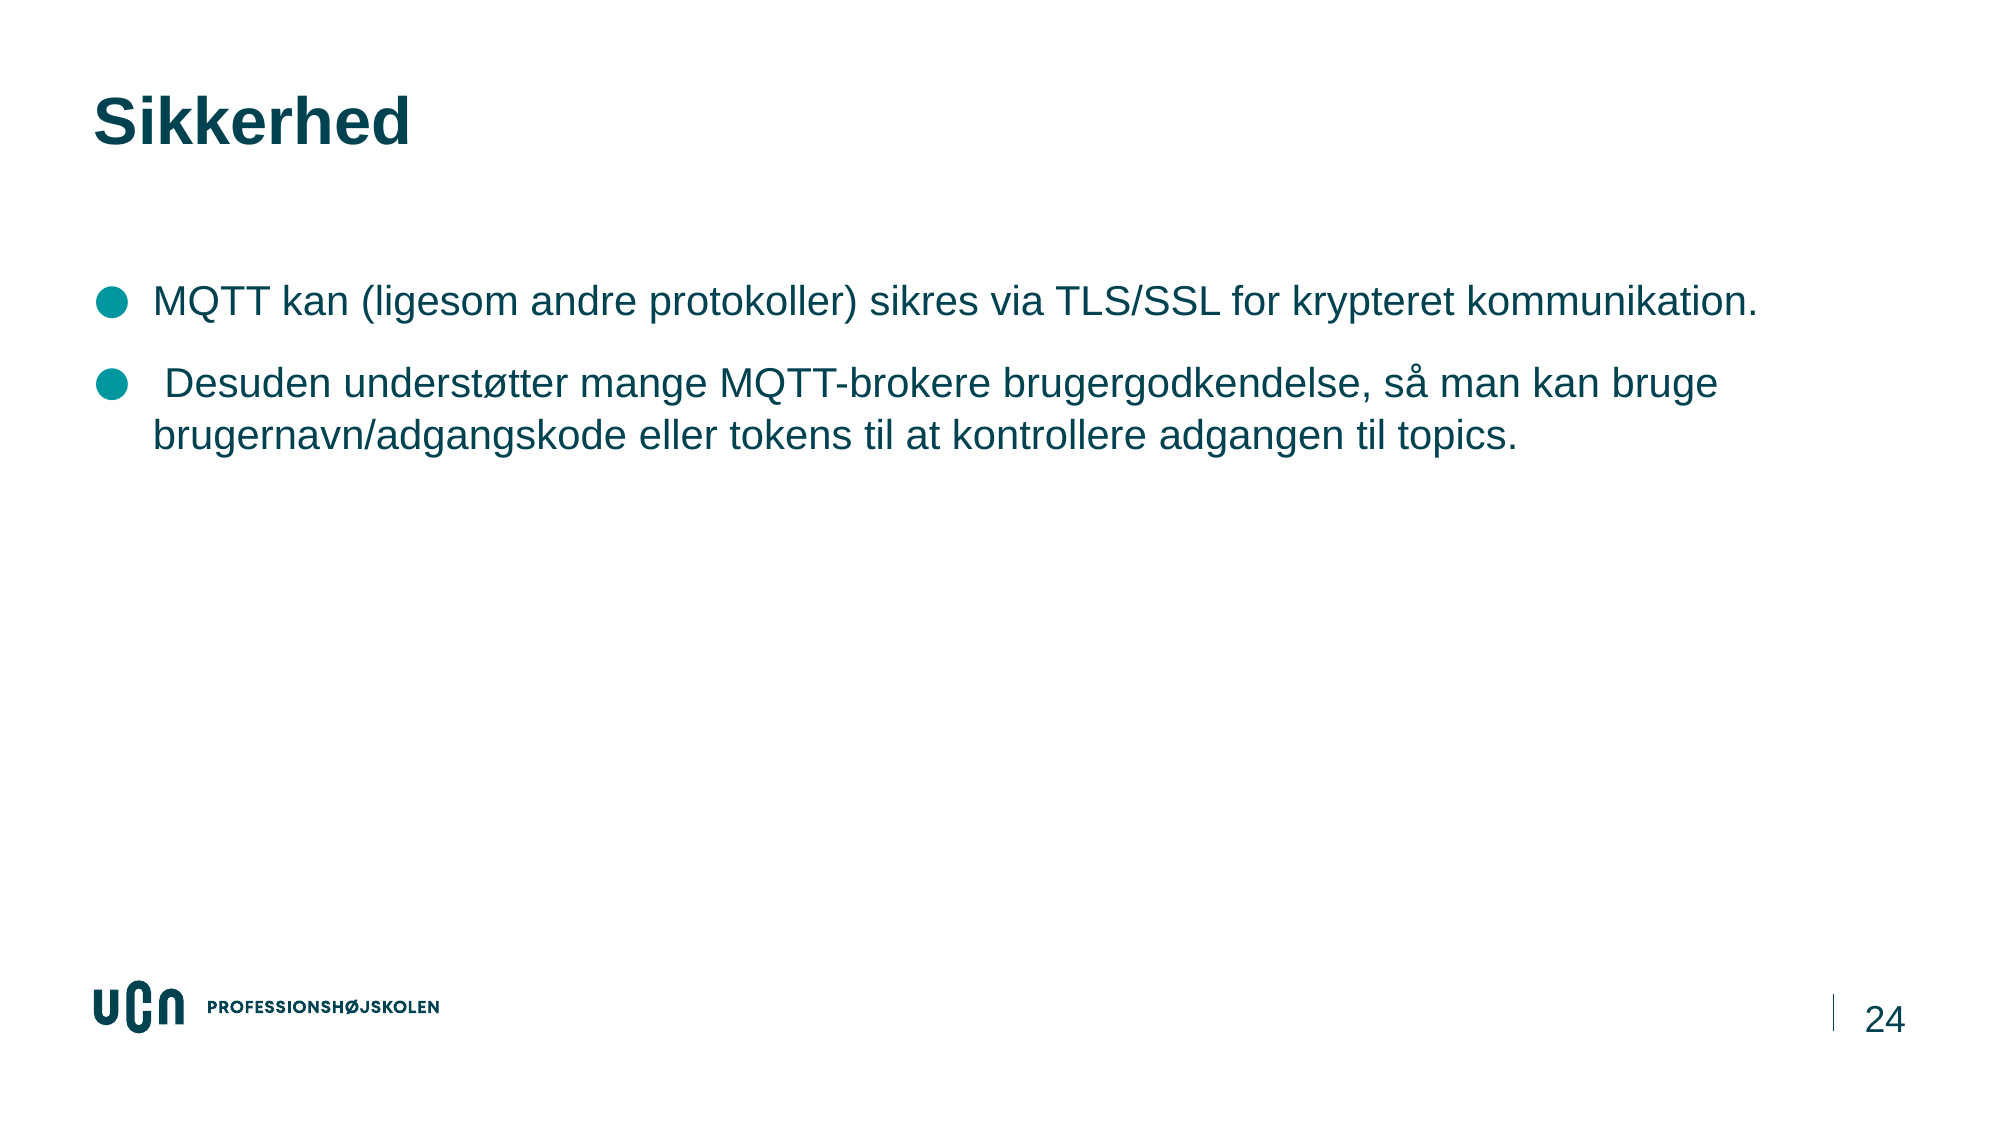

# Sikkerhed
MQTT kan (ligesom andre protokoller) sikres via TLS/SSL for krypteret kommunikation.
 Desuden understøtter mange MQTT-brokere brugergodkendelse, så man kan bruge brugernavn/adgangskode eller tokens til at kontrollere adgangen til topics.

24